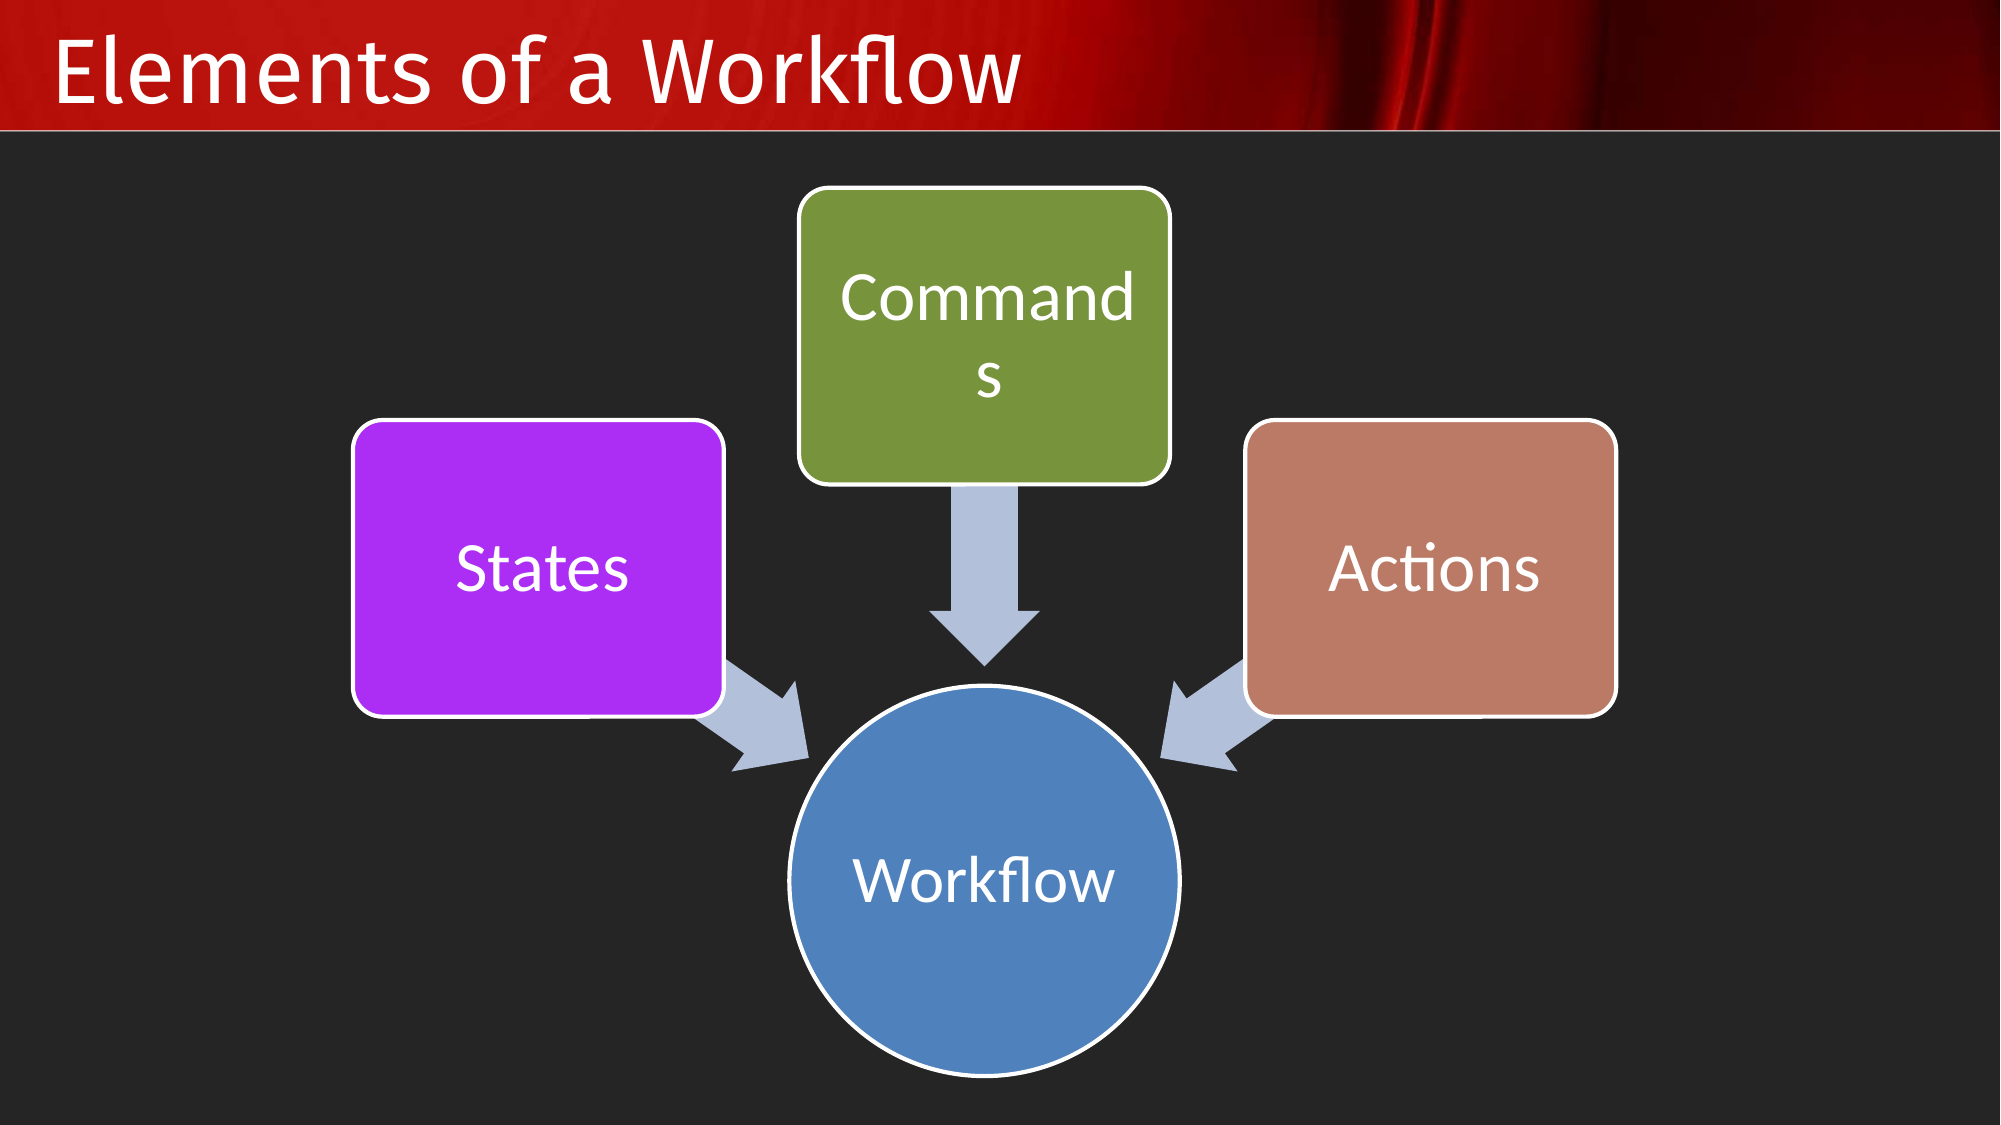

# Elements of a Workflow
Workflow
States
Commands
Actions